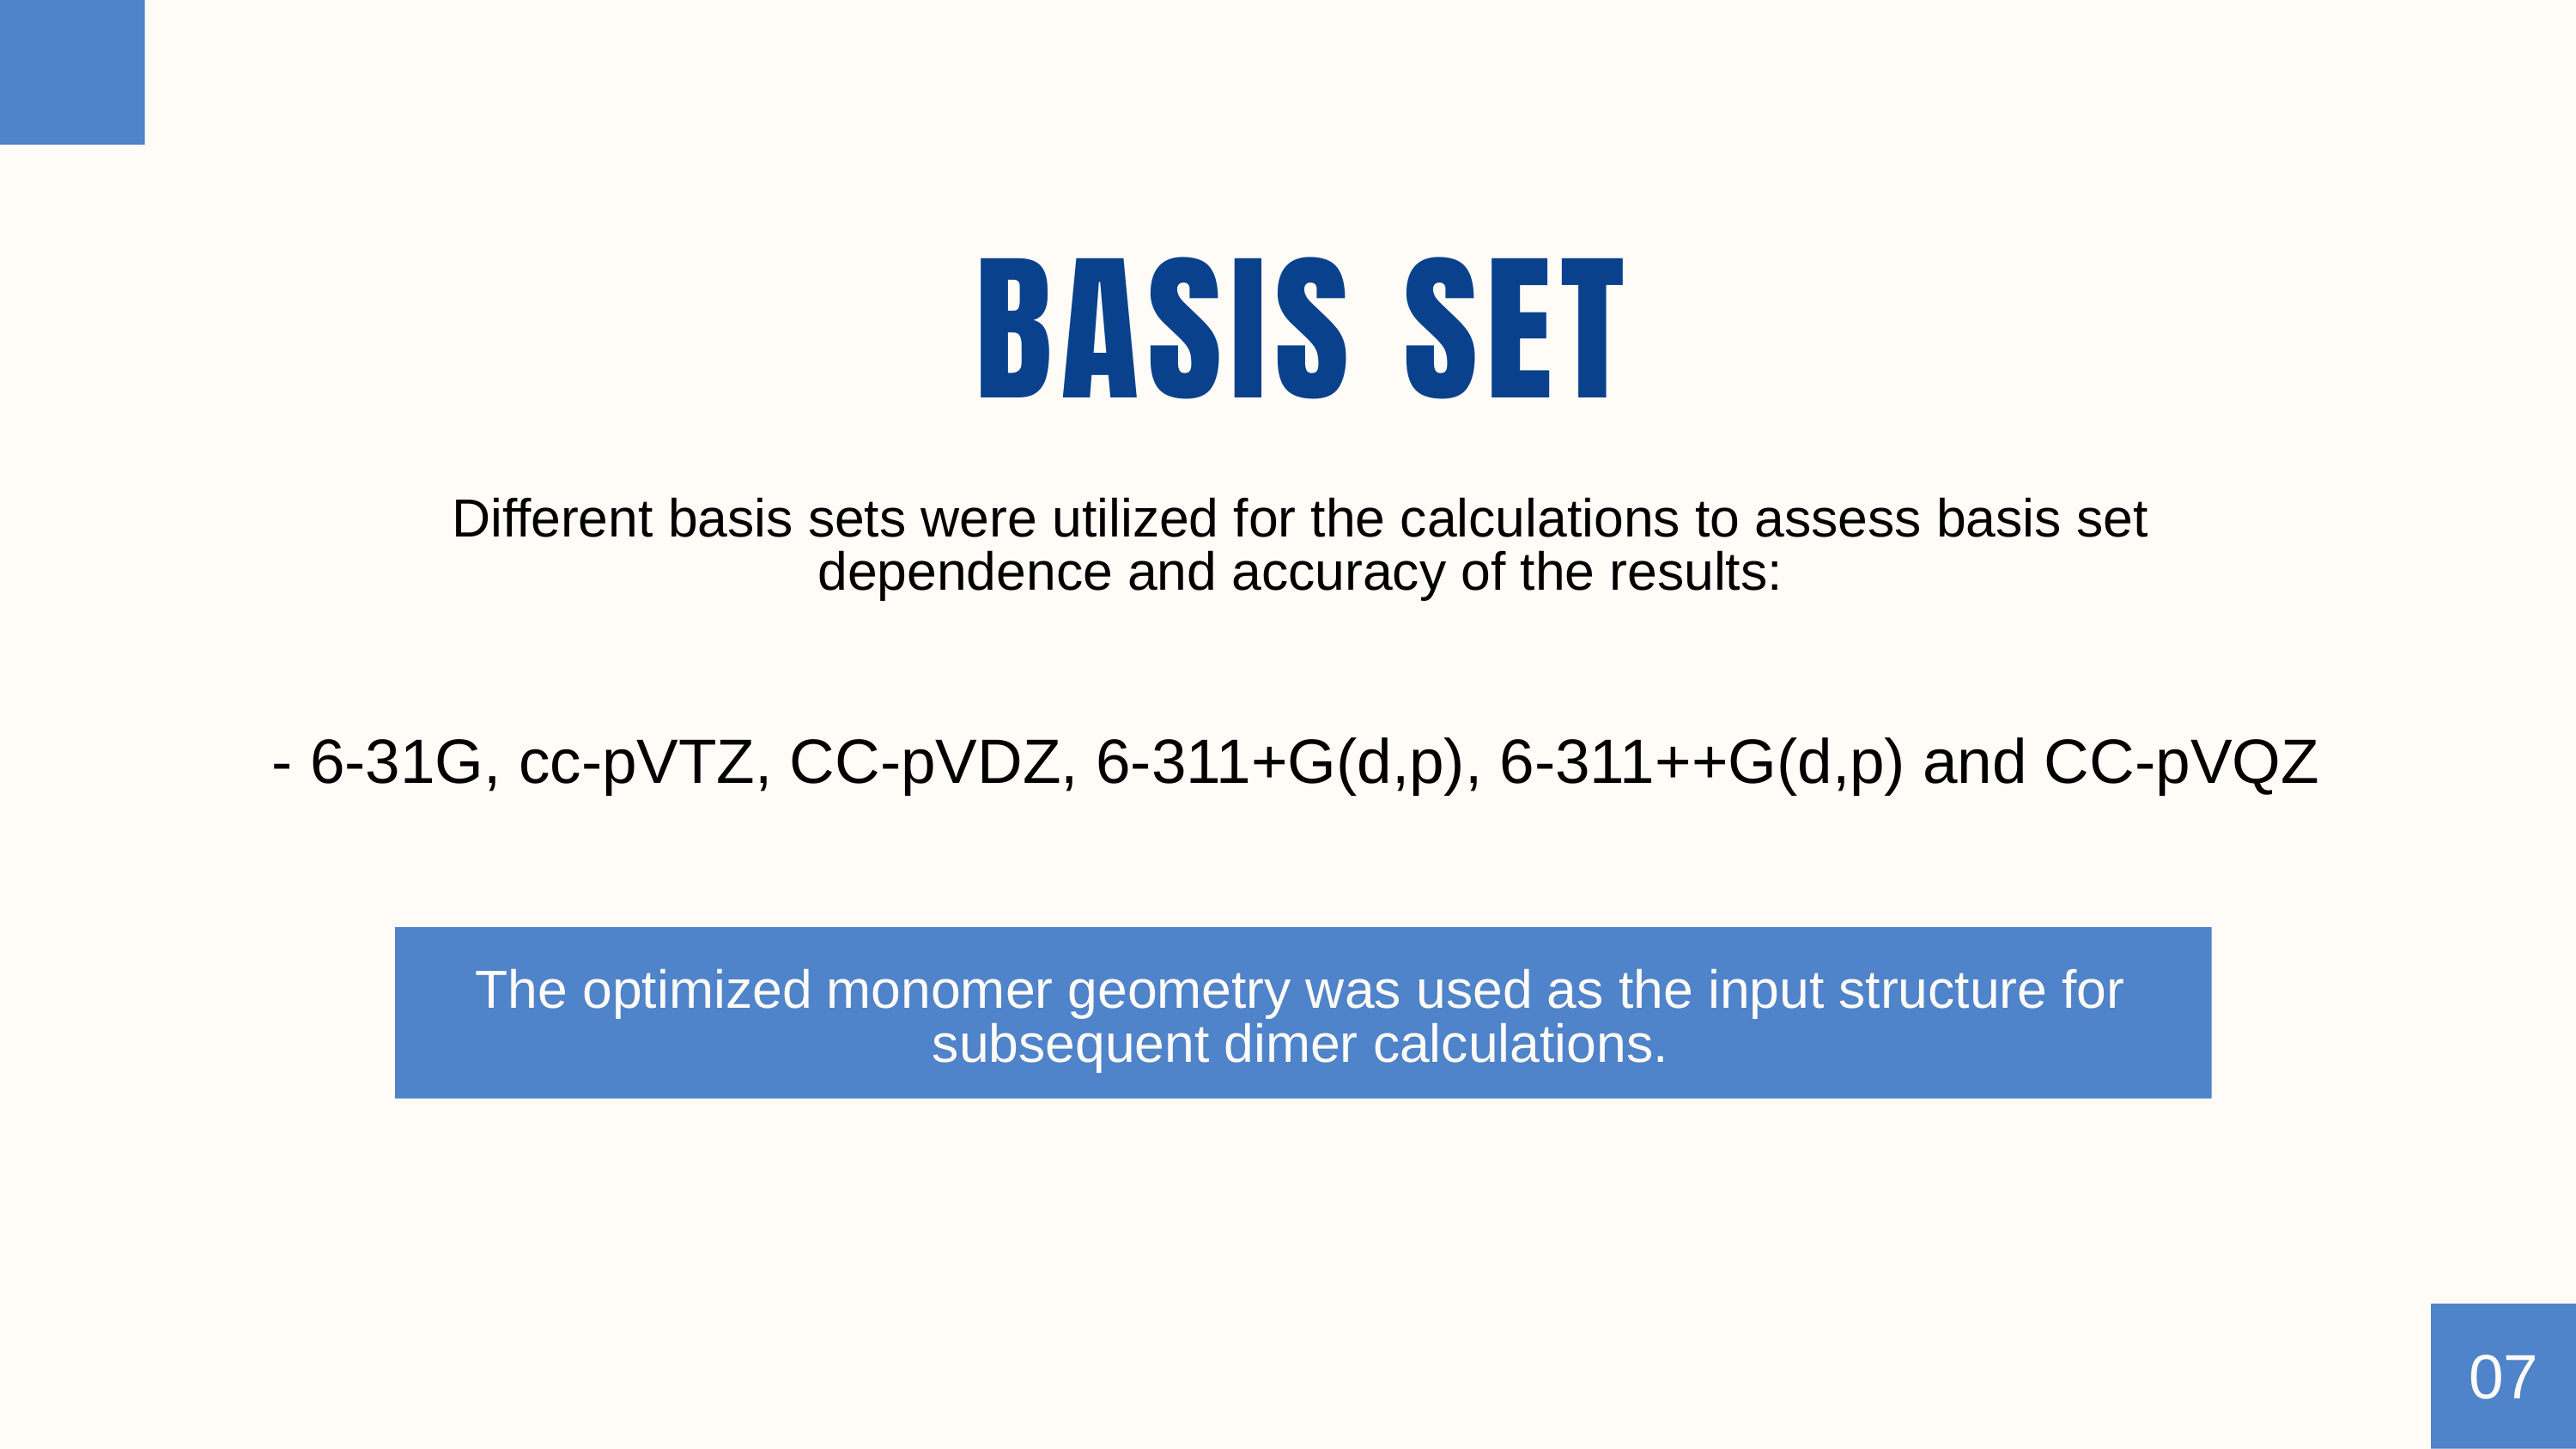

BASIS SET
Different basis sets were utilized for the calculations to assess basis set dependence and accuracy of the results:

 - 6-31G, cc-pVTZ, CC-pVDZ, 6-311+G(d,p), 6-311++G(d,p) and CC-pVQZ

The optimized monomer geometry was used as the input structure for subsequent dimer calculations.

07